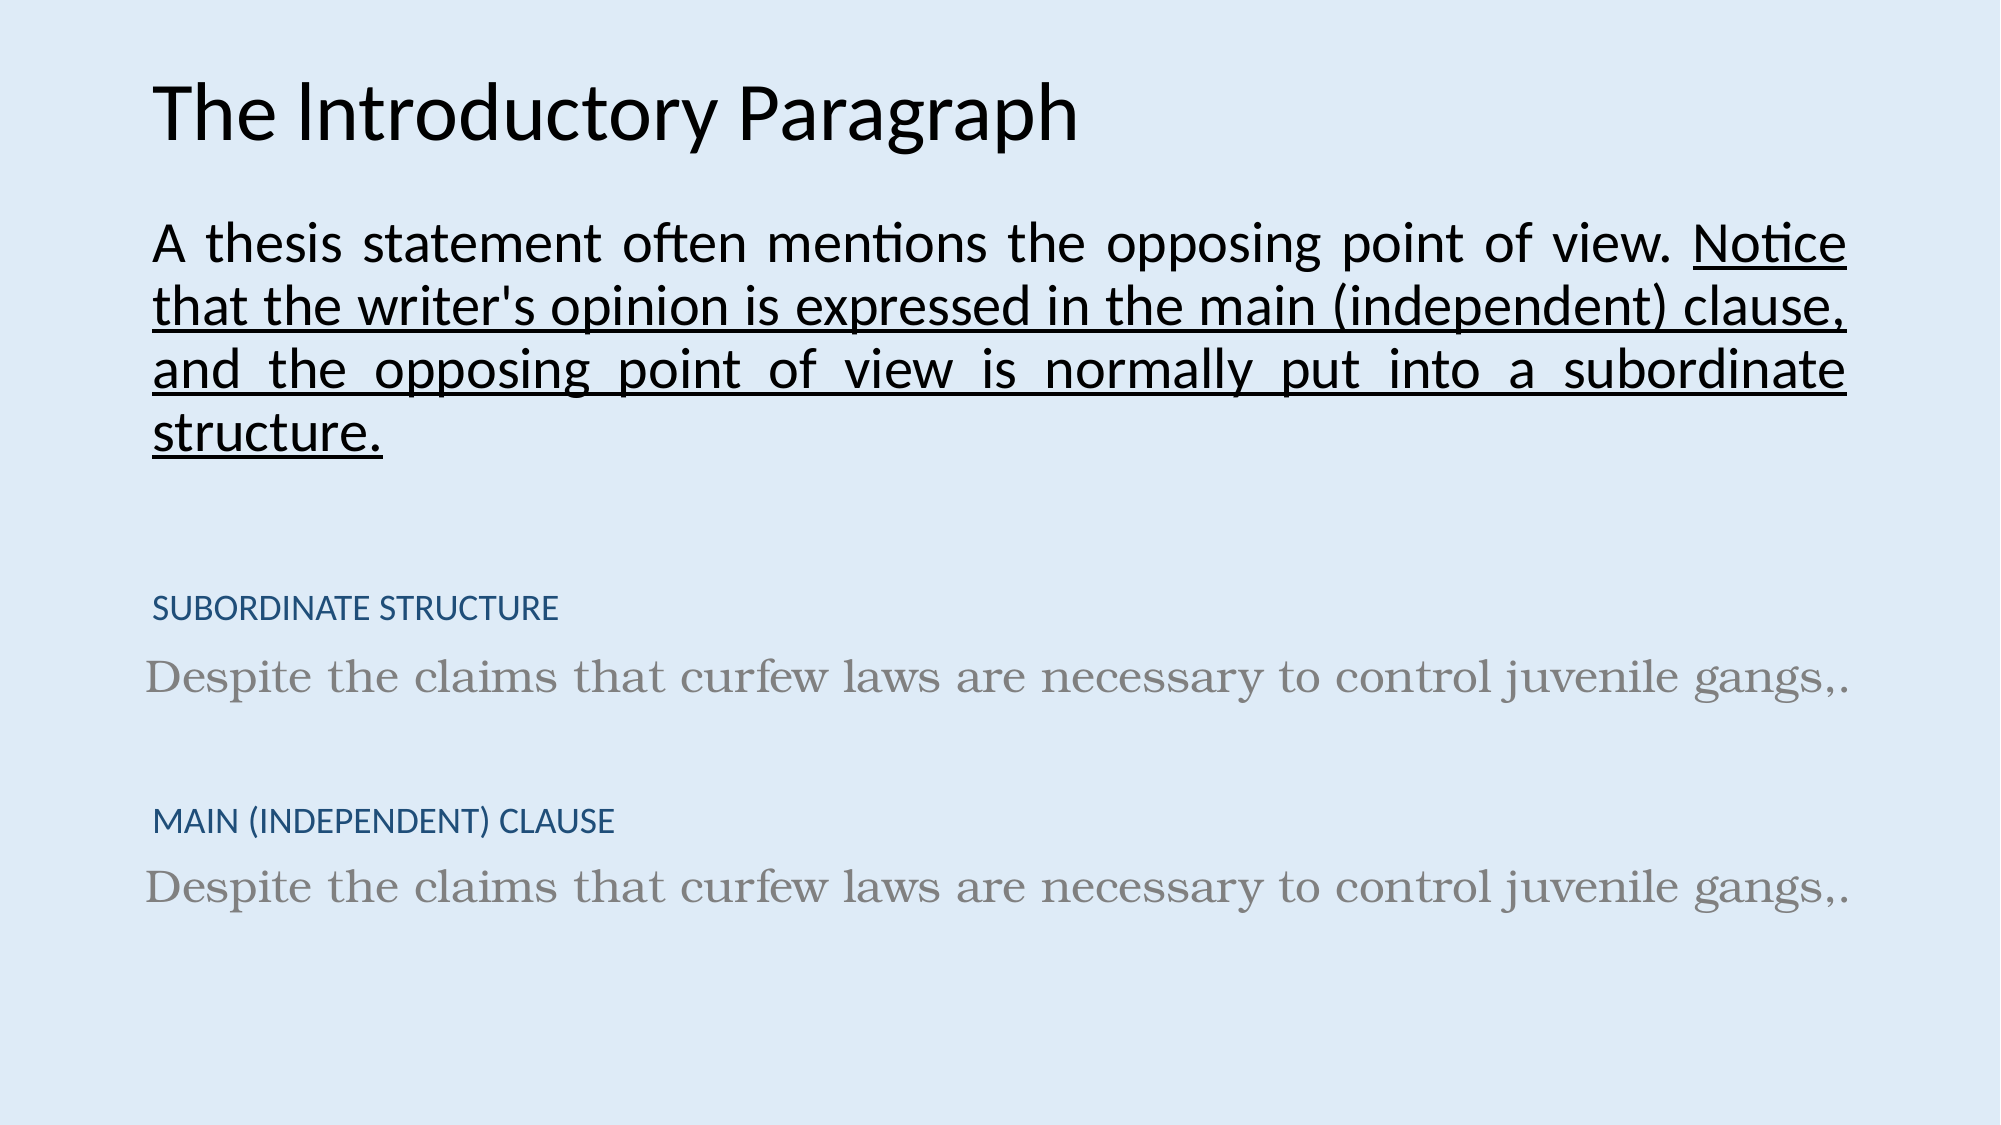

# The lntroductory Paragraph
A thesis statement often mentions the opposing point of view. Notice that the writer's opinion is expressed in the main (independent) clause, and the opposing point of view is normally put into a subordinate structure.
SUBORDINATE STRUCTURE
Despite the claims that curfew laws are necessary to control juvenile gangs,.
MAIN (INDEPENDENT) CLAUSE
Despite the claims that curfew laws are necessary to control juvenile gangs,.